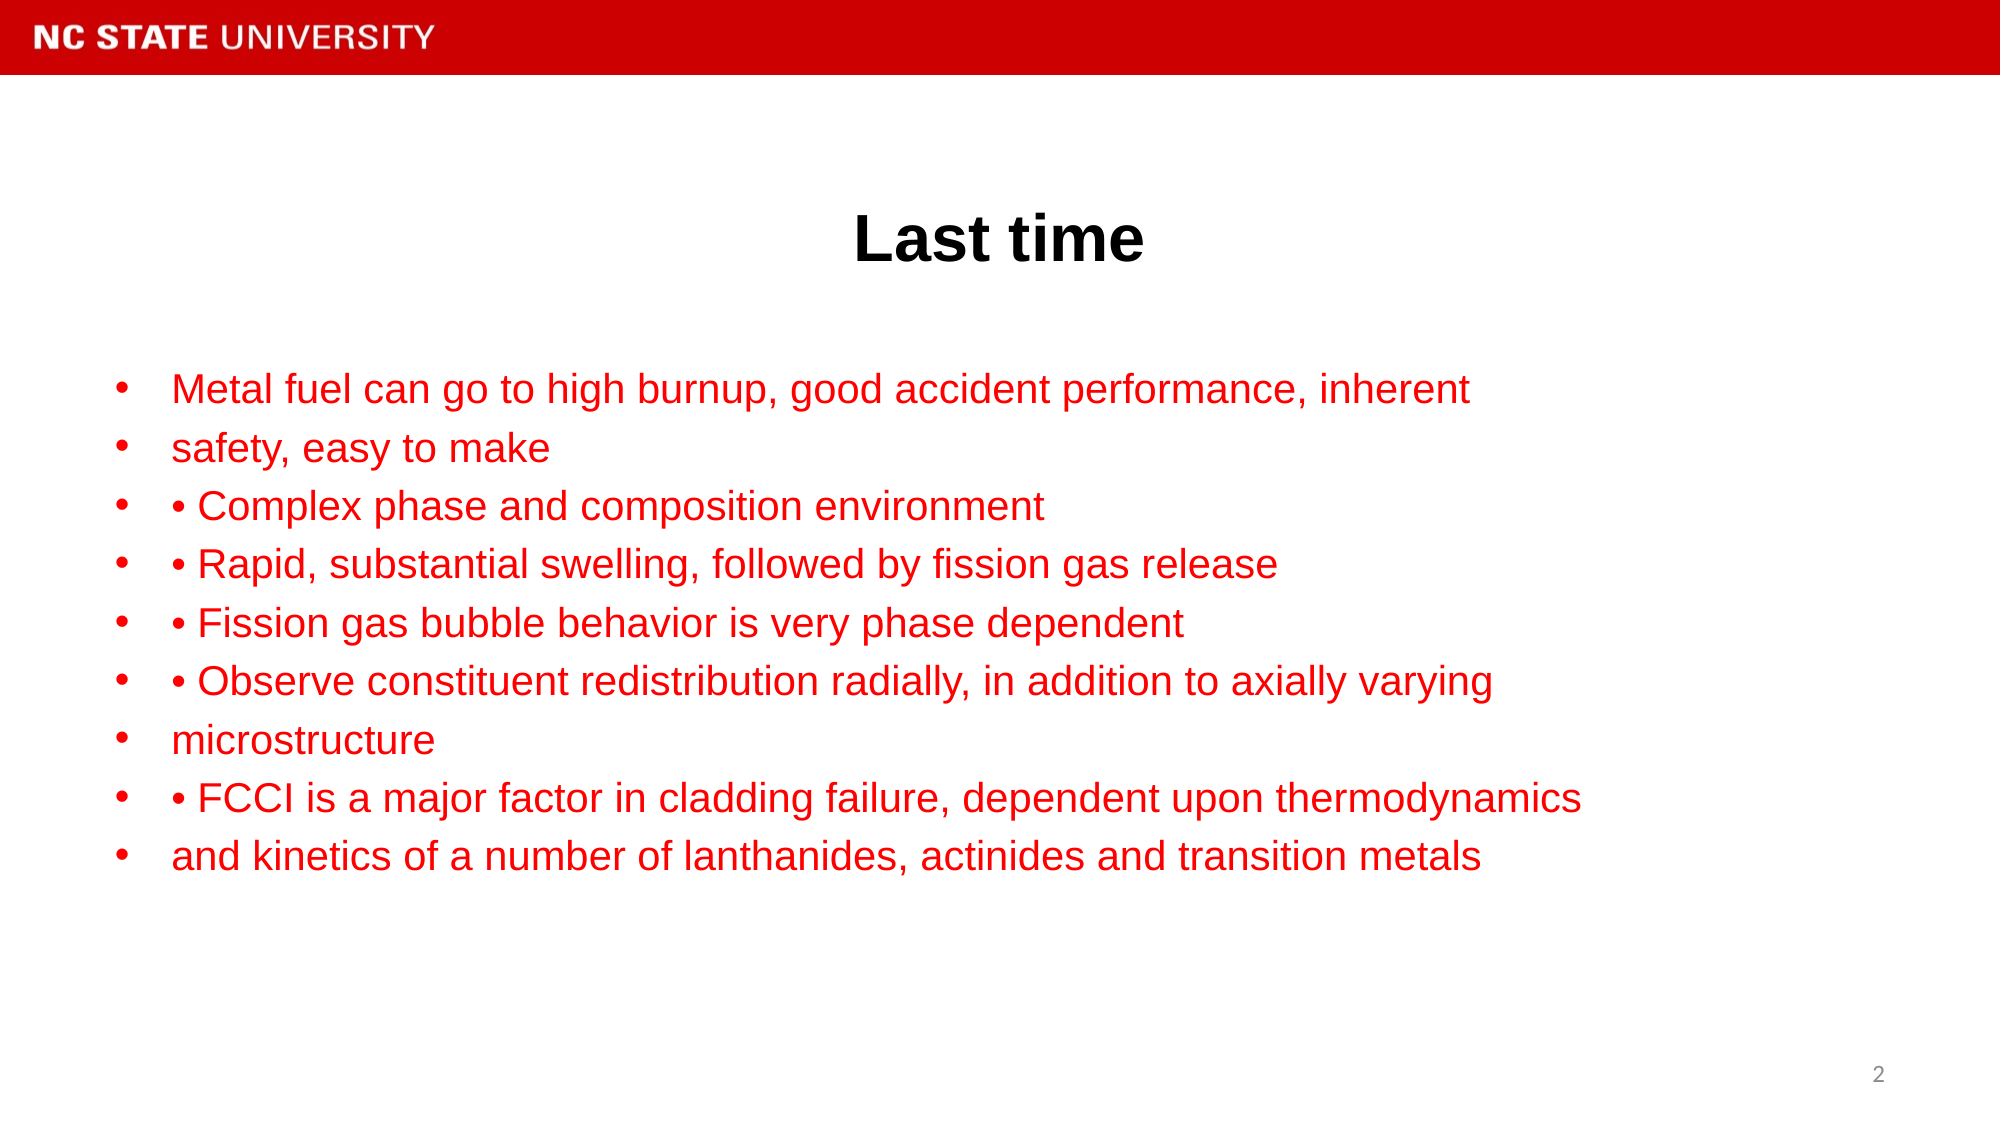

# Last time
Metal fuel can go to high burnup, good accident performance, inherent
safety, easy to make
• Complex phase and composition environment
• Rapid, substantial swelling, followed by fission gas release
• Fission gas bubble behavior is very phase dependent
• Observe constituent redistribution radially, in addition to axially varying
microstructure
• FCCI is a major factor in cladding failure, dependent upon thermodynamics
and kinetics of a number of lanthanides, actinides and transition metals
2